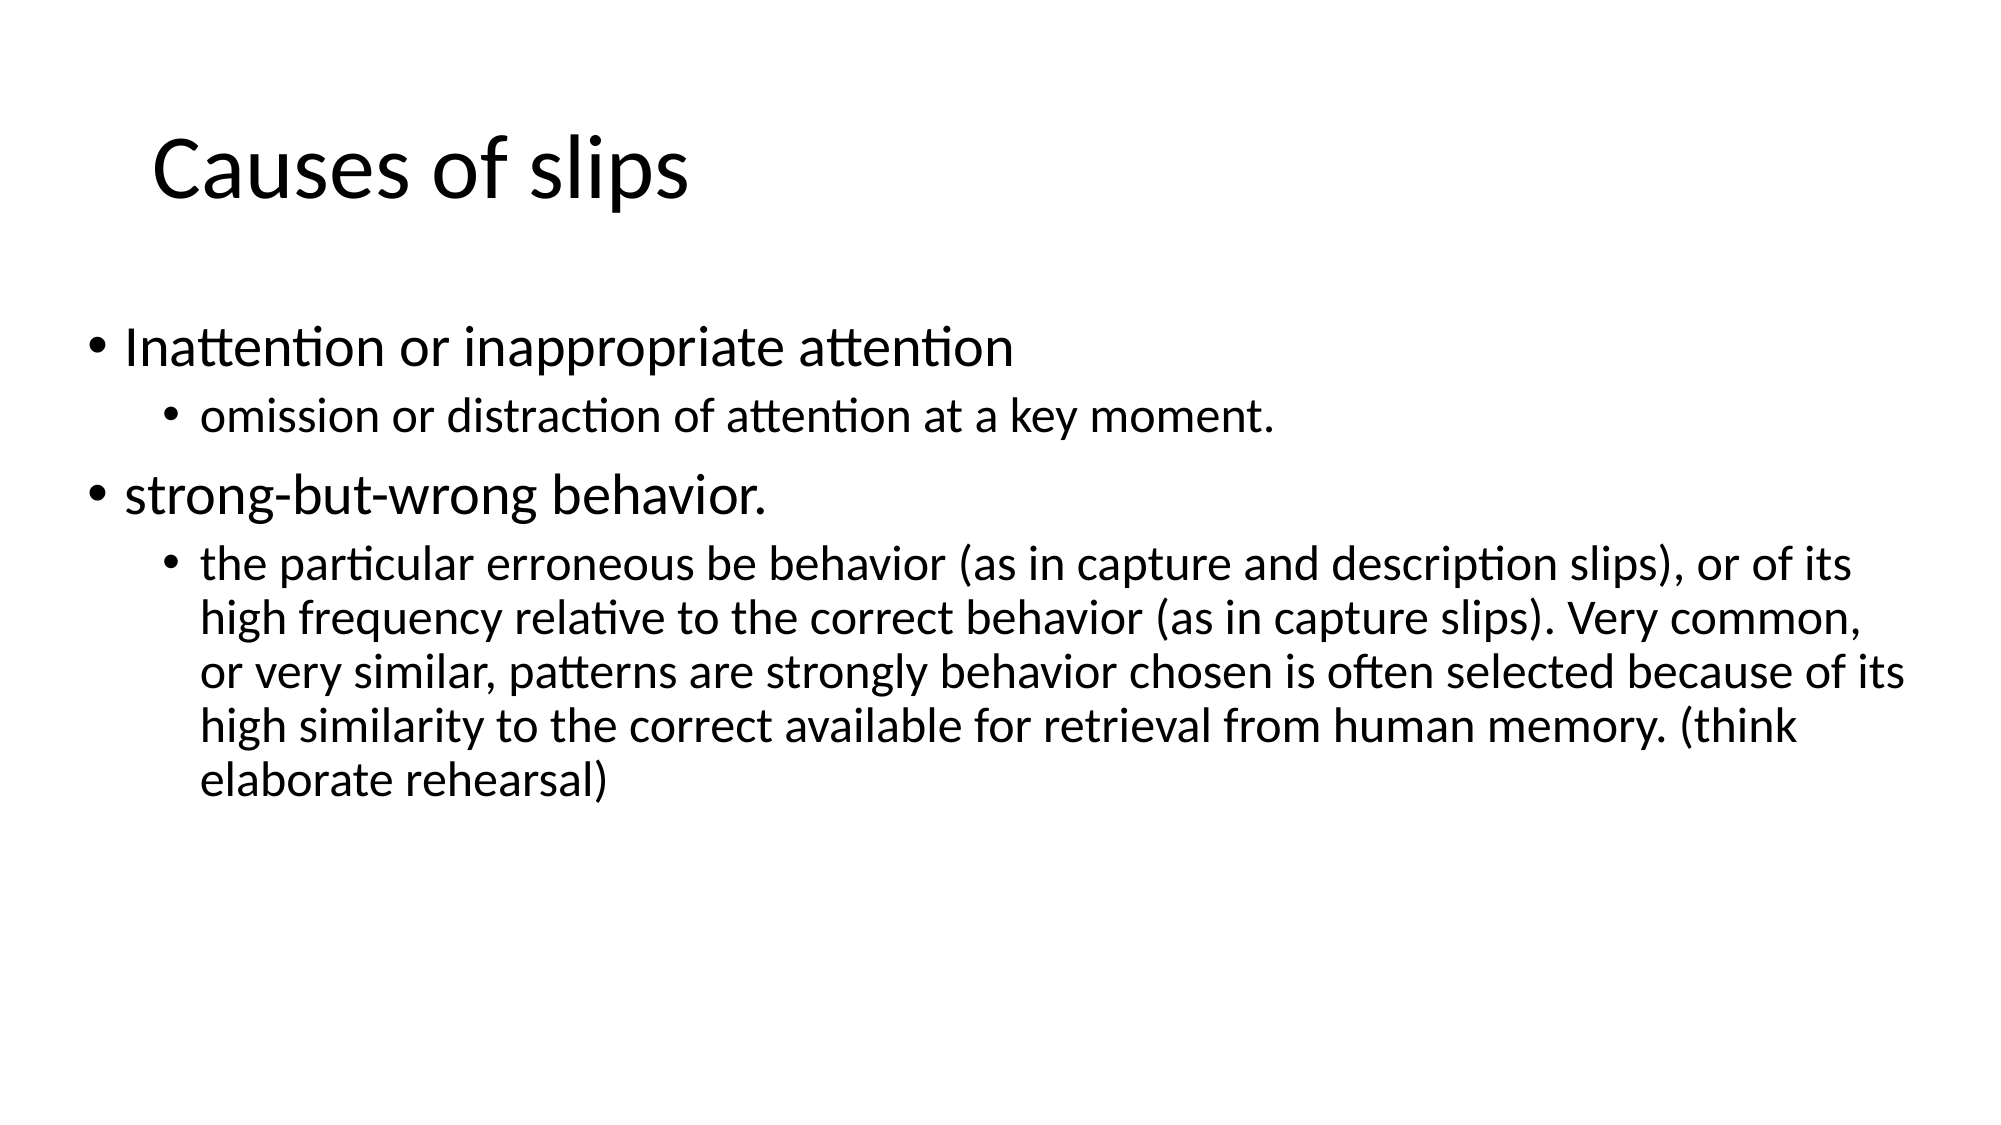

# Causes of slips
Inattention or inappropriate attention
omission or distraction of attention at a key moment.
strong-but-wrong behavior.
the particular erroneous be behavior (as in capture and description slips), or of its high frequency relative to the correct behavior (as in capture slips). Very common, or very similar, patterns are strongly behavior chosen is often selected because of its high similarity to the correct available for retrieval from human memory. (think elaborate rehearsal)